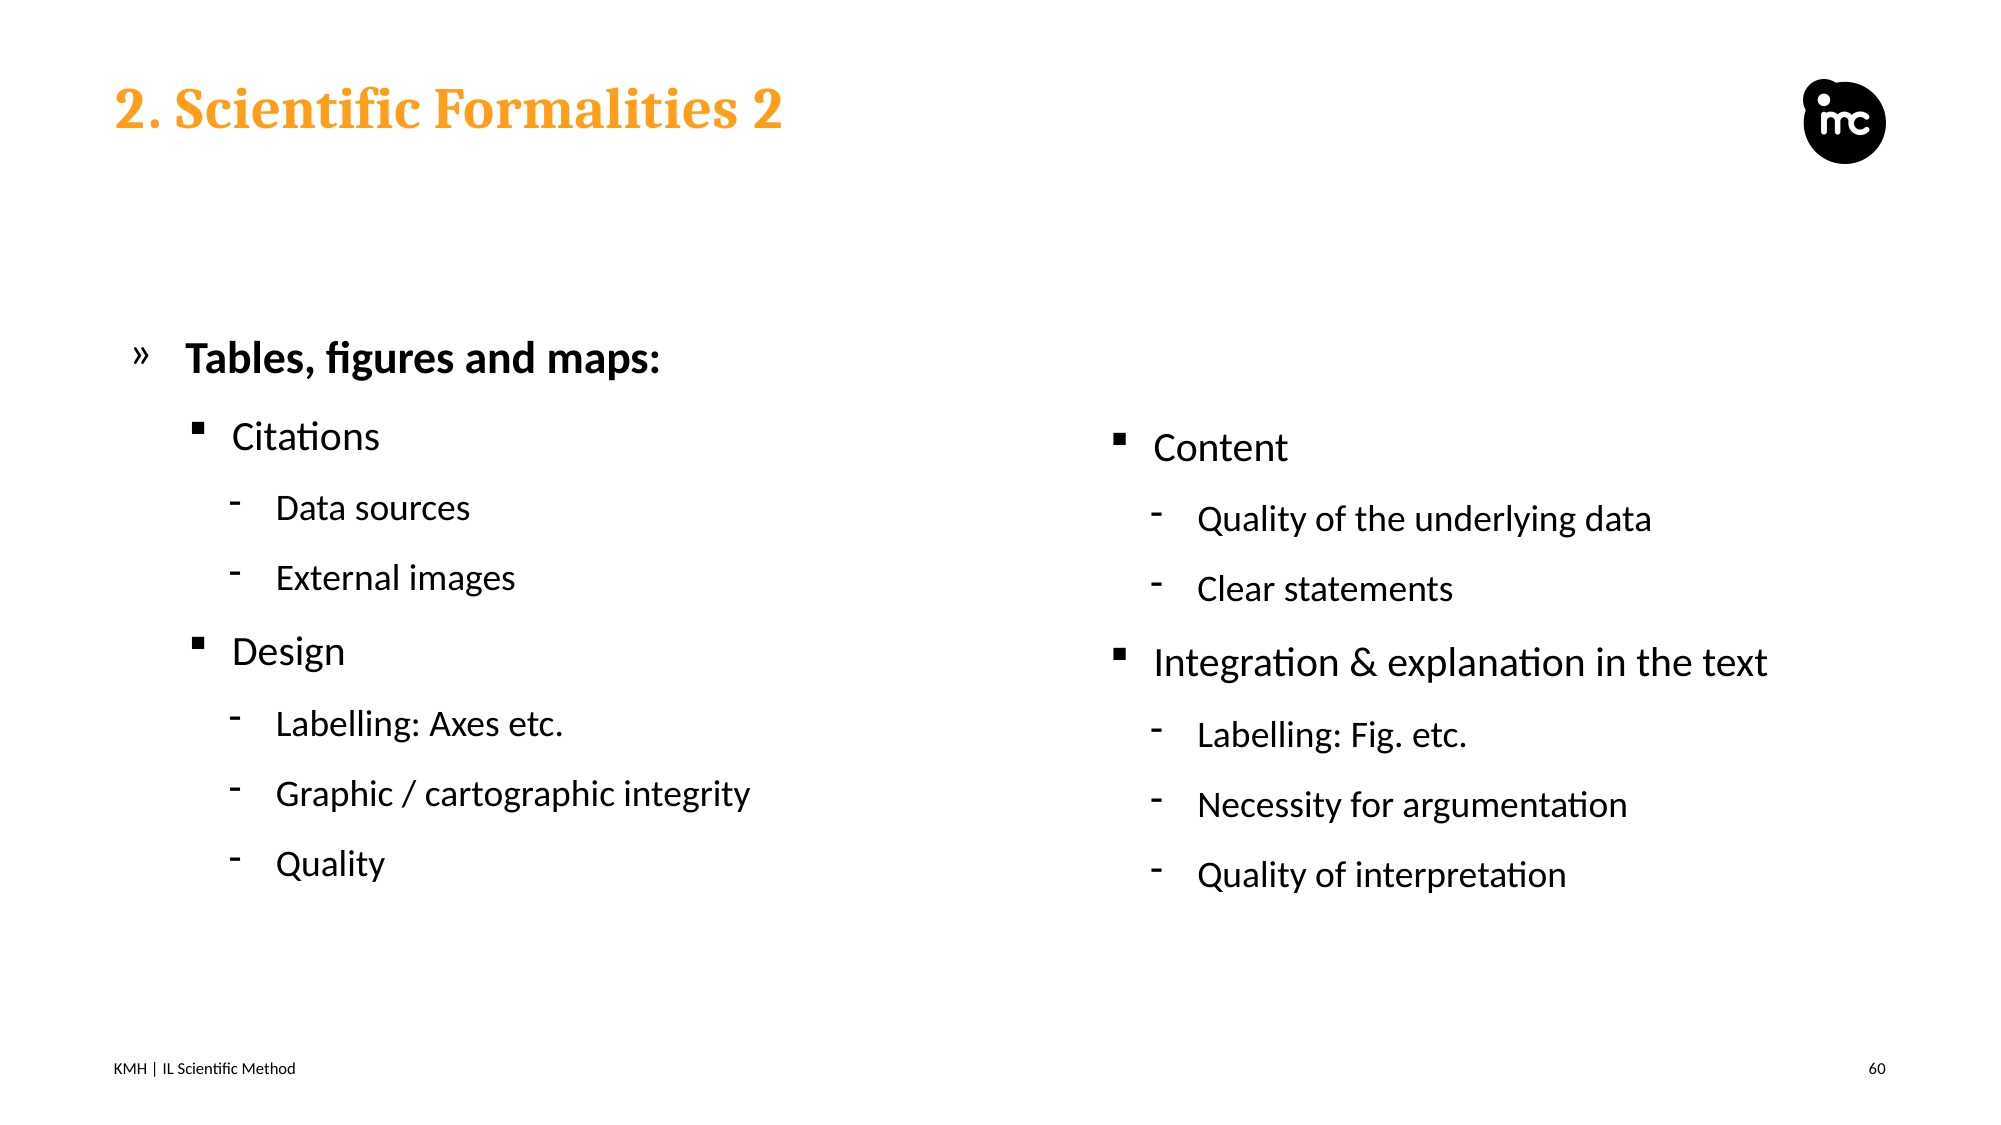

# 2. Scientific Formalities 2
Tables, figures and maps:
Citations
Data sources
External images
Design
Labelling: Axes etc.
Graphic / cartographic integrity
Quality

Content
Quality of the underlying data
Clear statements
Integration & explanation in the text
Labelling: Fig. etc.
Necessity for argumentation
Quality of interpretation
KMH | IL Scientific Method

60